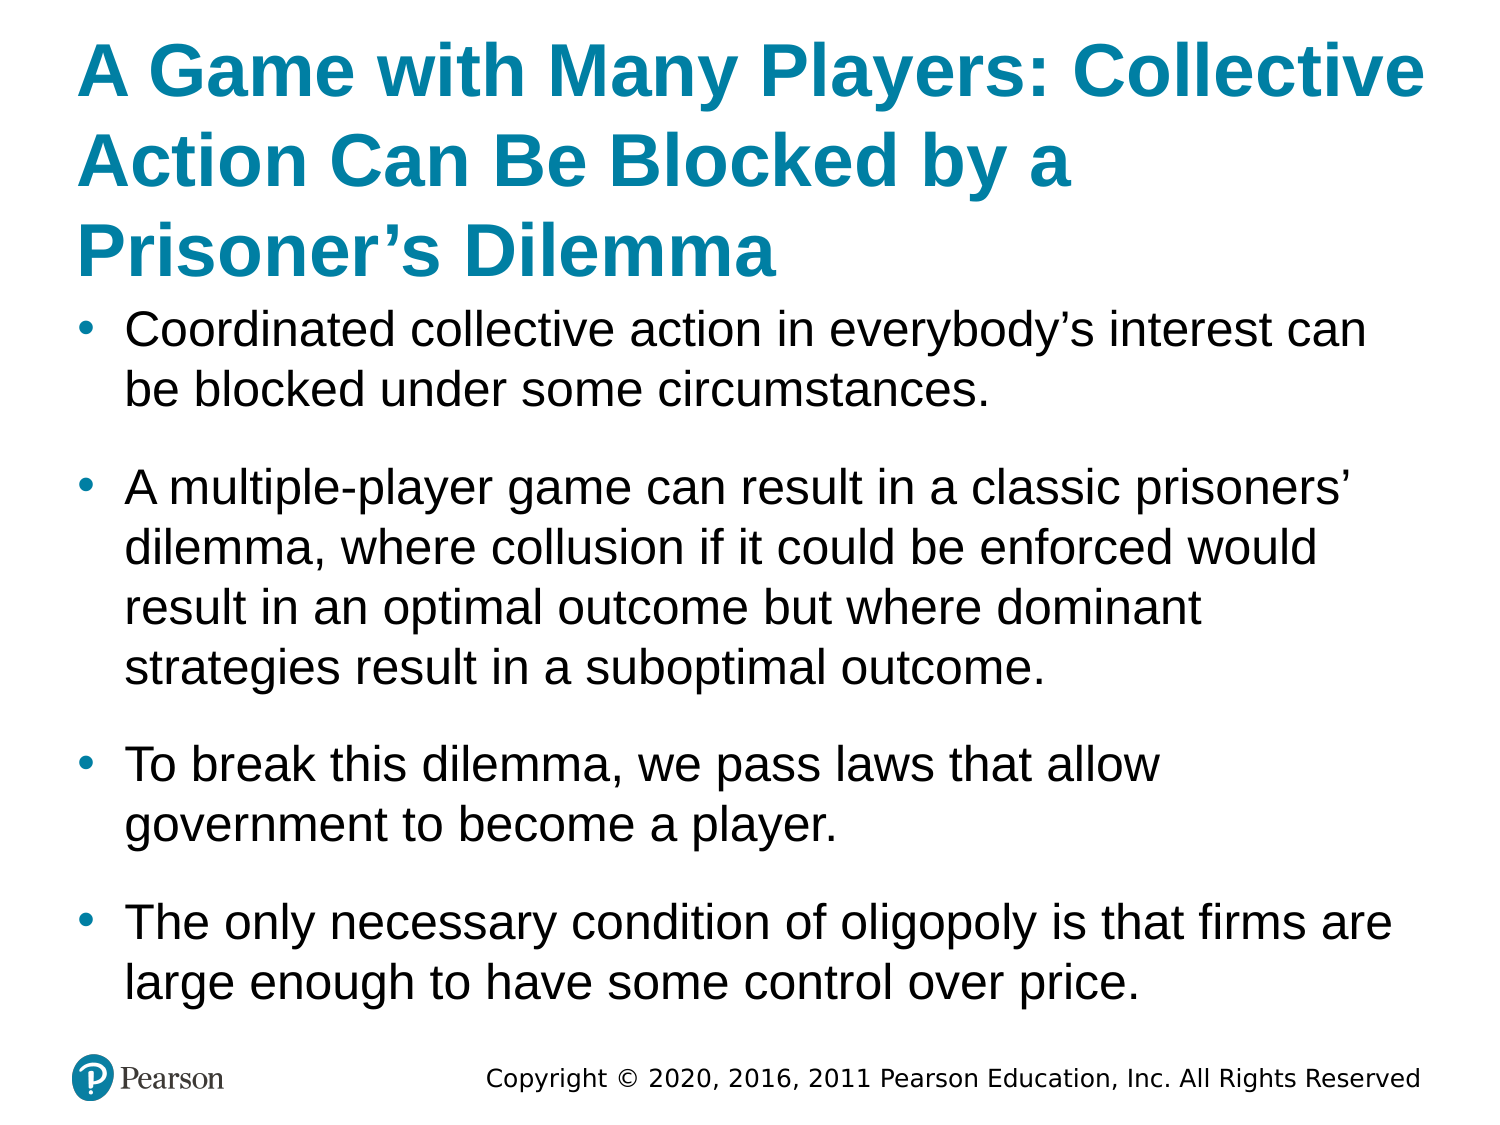

# A Game with Many Players: Collective Action Can Be Blocked by a Prisoner’s Dilemma
Coordinated collective action in everybody’s interest can be blocked under some circumstances.
A multiple-player game can result in a classic prisoners’ dilemma, where collusion if it could be enforced would result in an optimal outcome but where dominant strategies result in a suboptimal outcome.
To break this dilemma, we pass laws that allow government to become a player.
The only necessary condition of oligopoly is that firms are large enough to have some control over price.